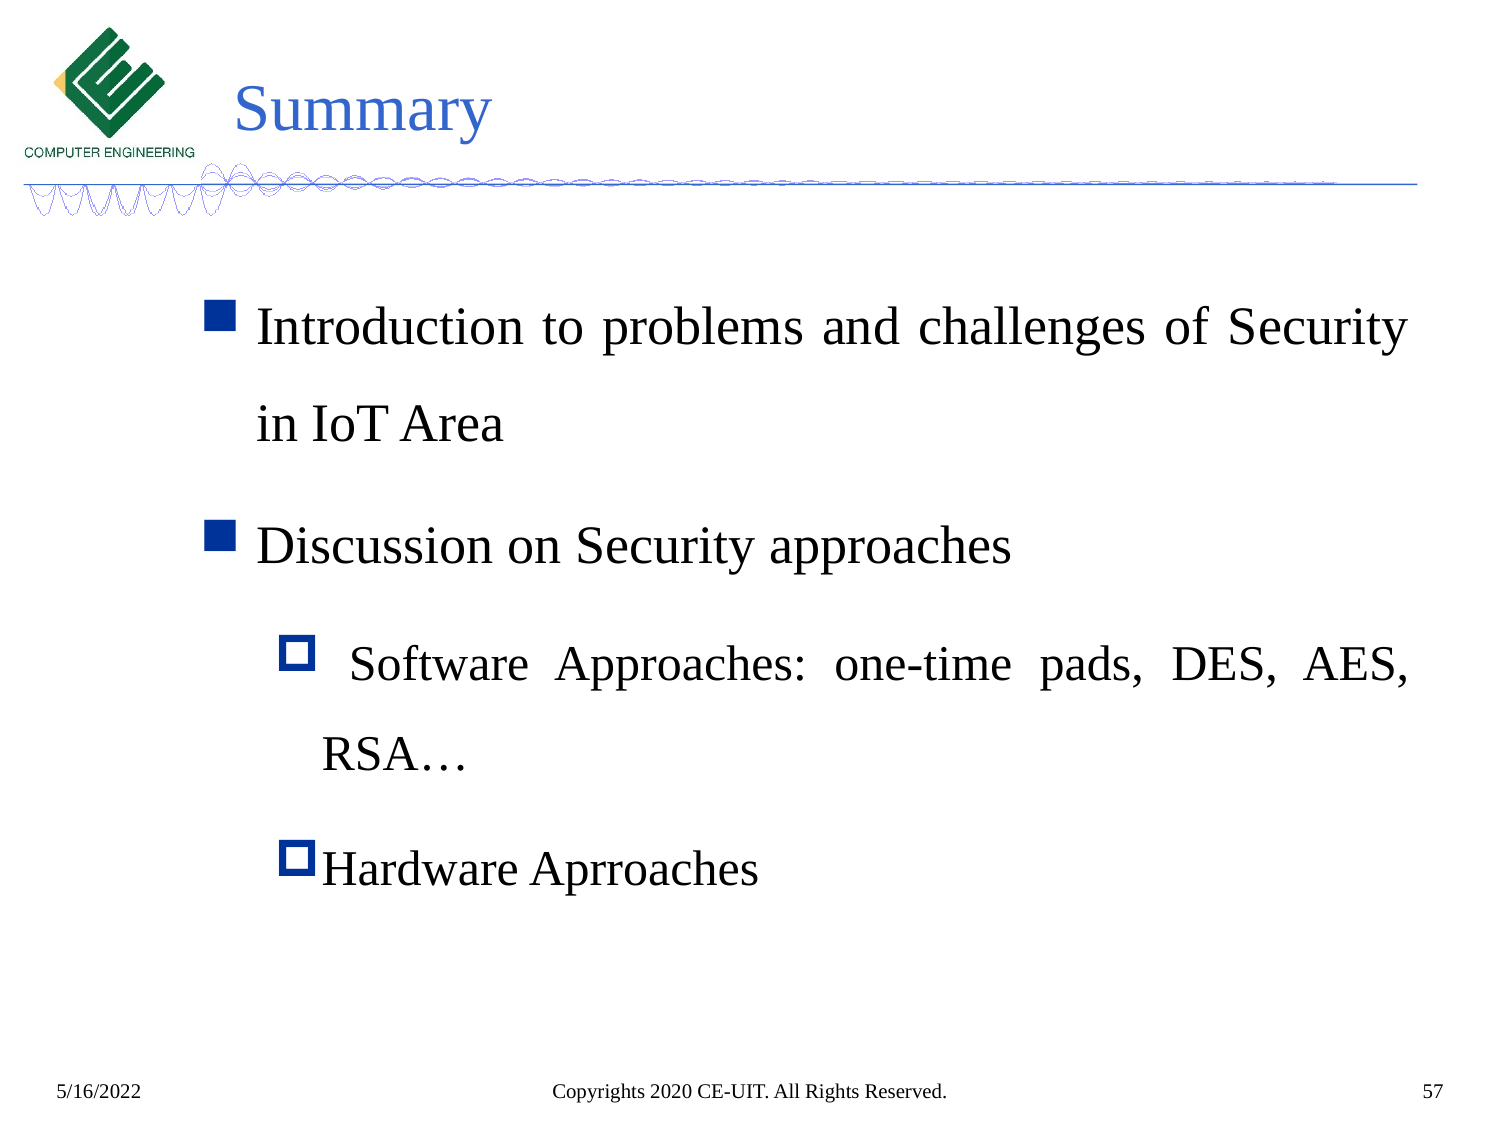

# Summary
Introduction to problems and challenges of Security in IoT Area
Discussion on Security approaches
 Software Approaches: one-time pads, DES, AES, RSA…
Hardware Aprroaches
Copyrights 2020 CE-UIT. All Rights Reserved.
57
5/16/2022